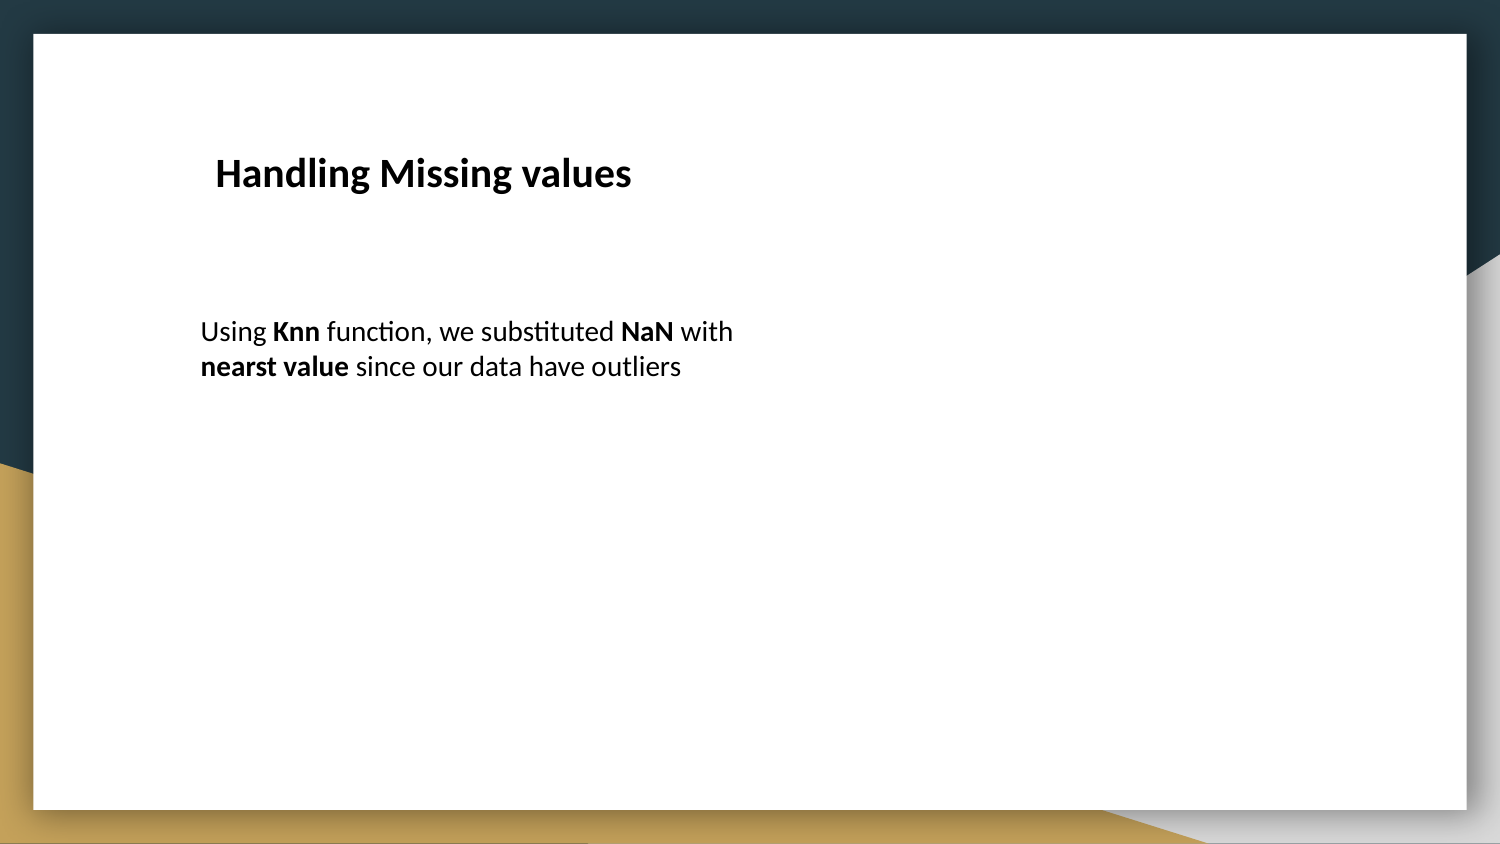

Handling Missing values
Using Knn function, we substituted NaN with nearst value since our data have outliers